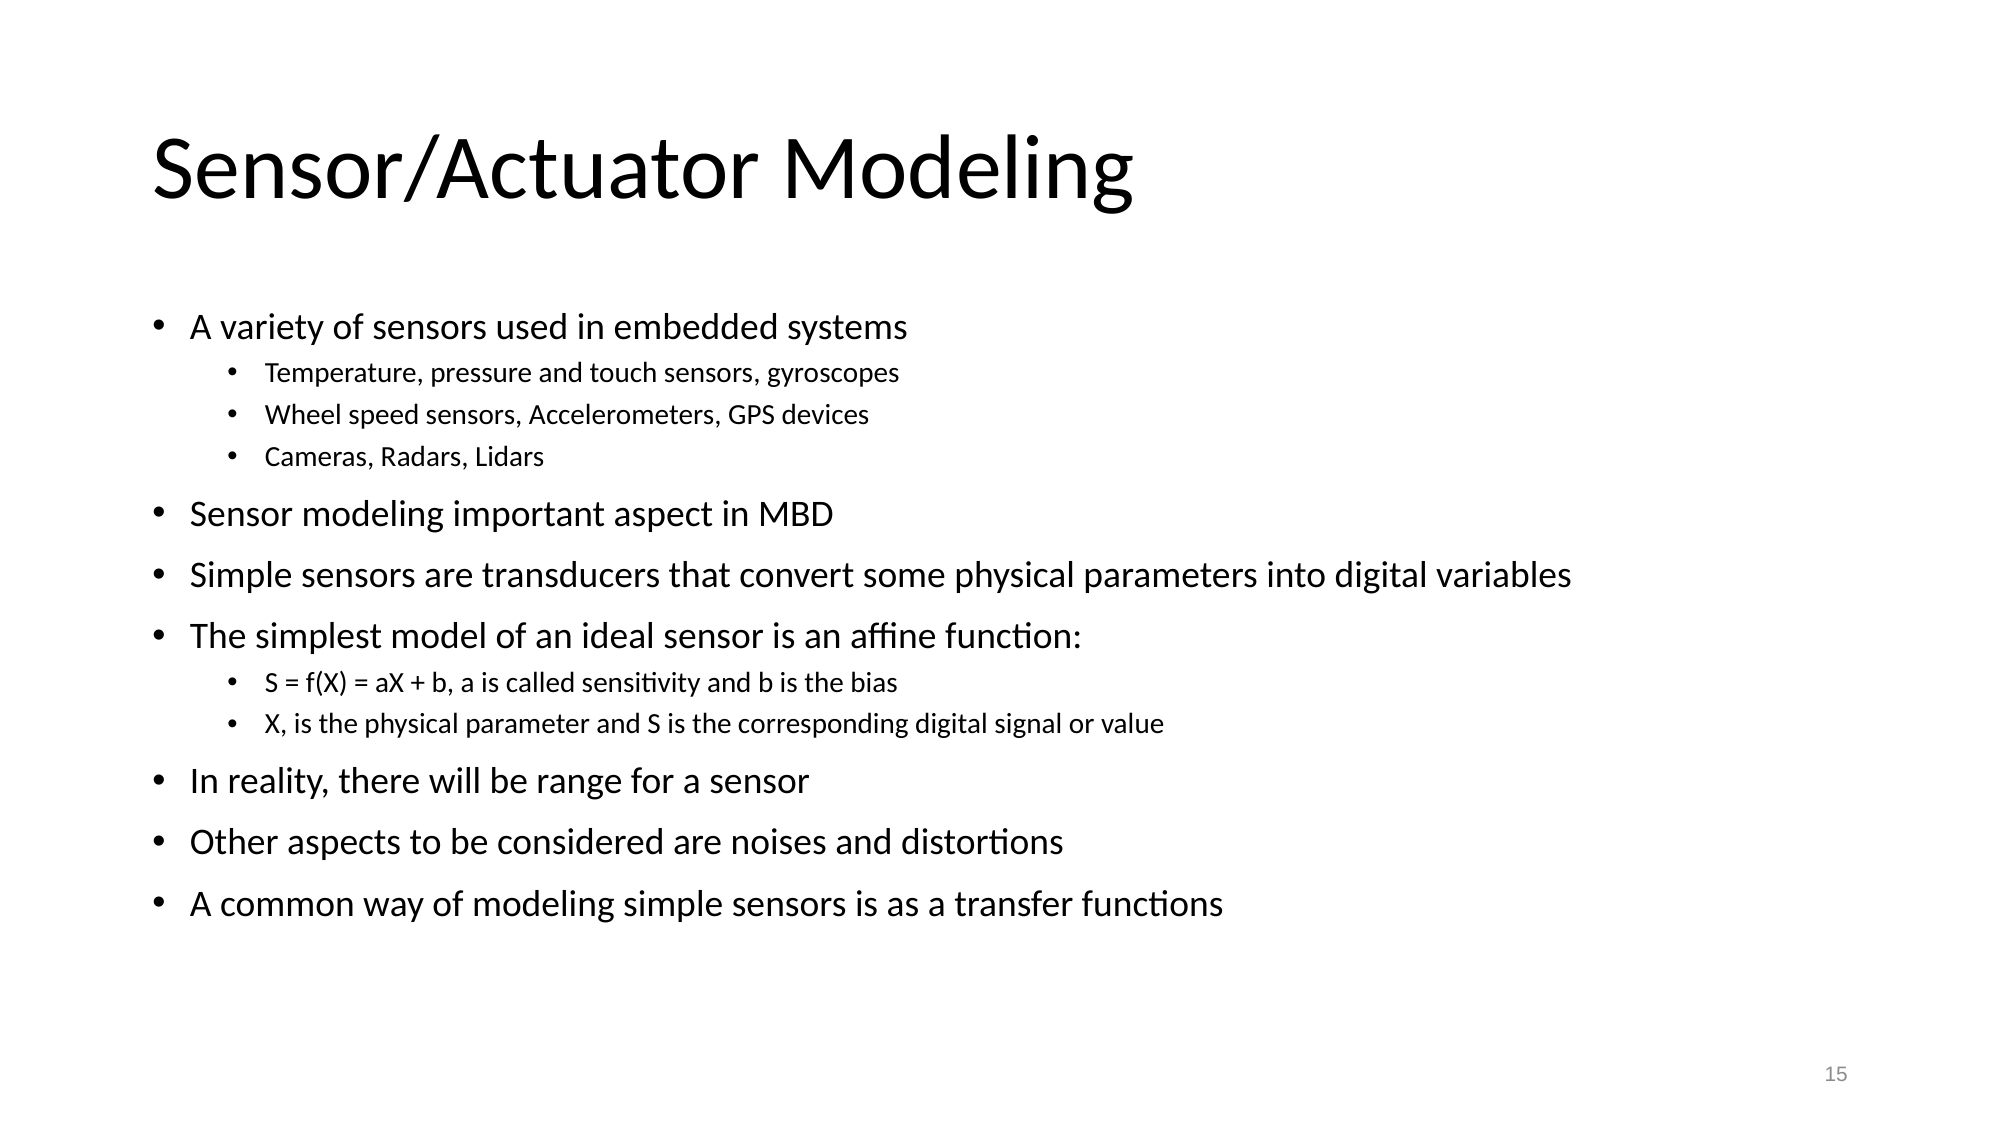

# Sensor/Actuator Modeling
A variety of sensors used in embedded systems
Temperature, pressure and touch sensors, gyroscopes
Wheel speed sensors, Accelerometers, GPS devices
Cameras, Radars, Lidars
Sensor modeling important aspect in MBD
Simple sensors are transducers that convert some physical parameters into digital variables
The simplest model of an ideal sensor is an affine function:
S = f(X) = aX + b, a is called sensitivity and b is the bias
X, is the physical parameter and S is the corresponding digital signal or value
In reality, there will be range for a sensor
Other aspects to be considered are noises and distortions
A common way of modeling simple sensors is as a transfer functions

15